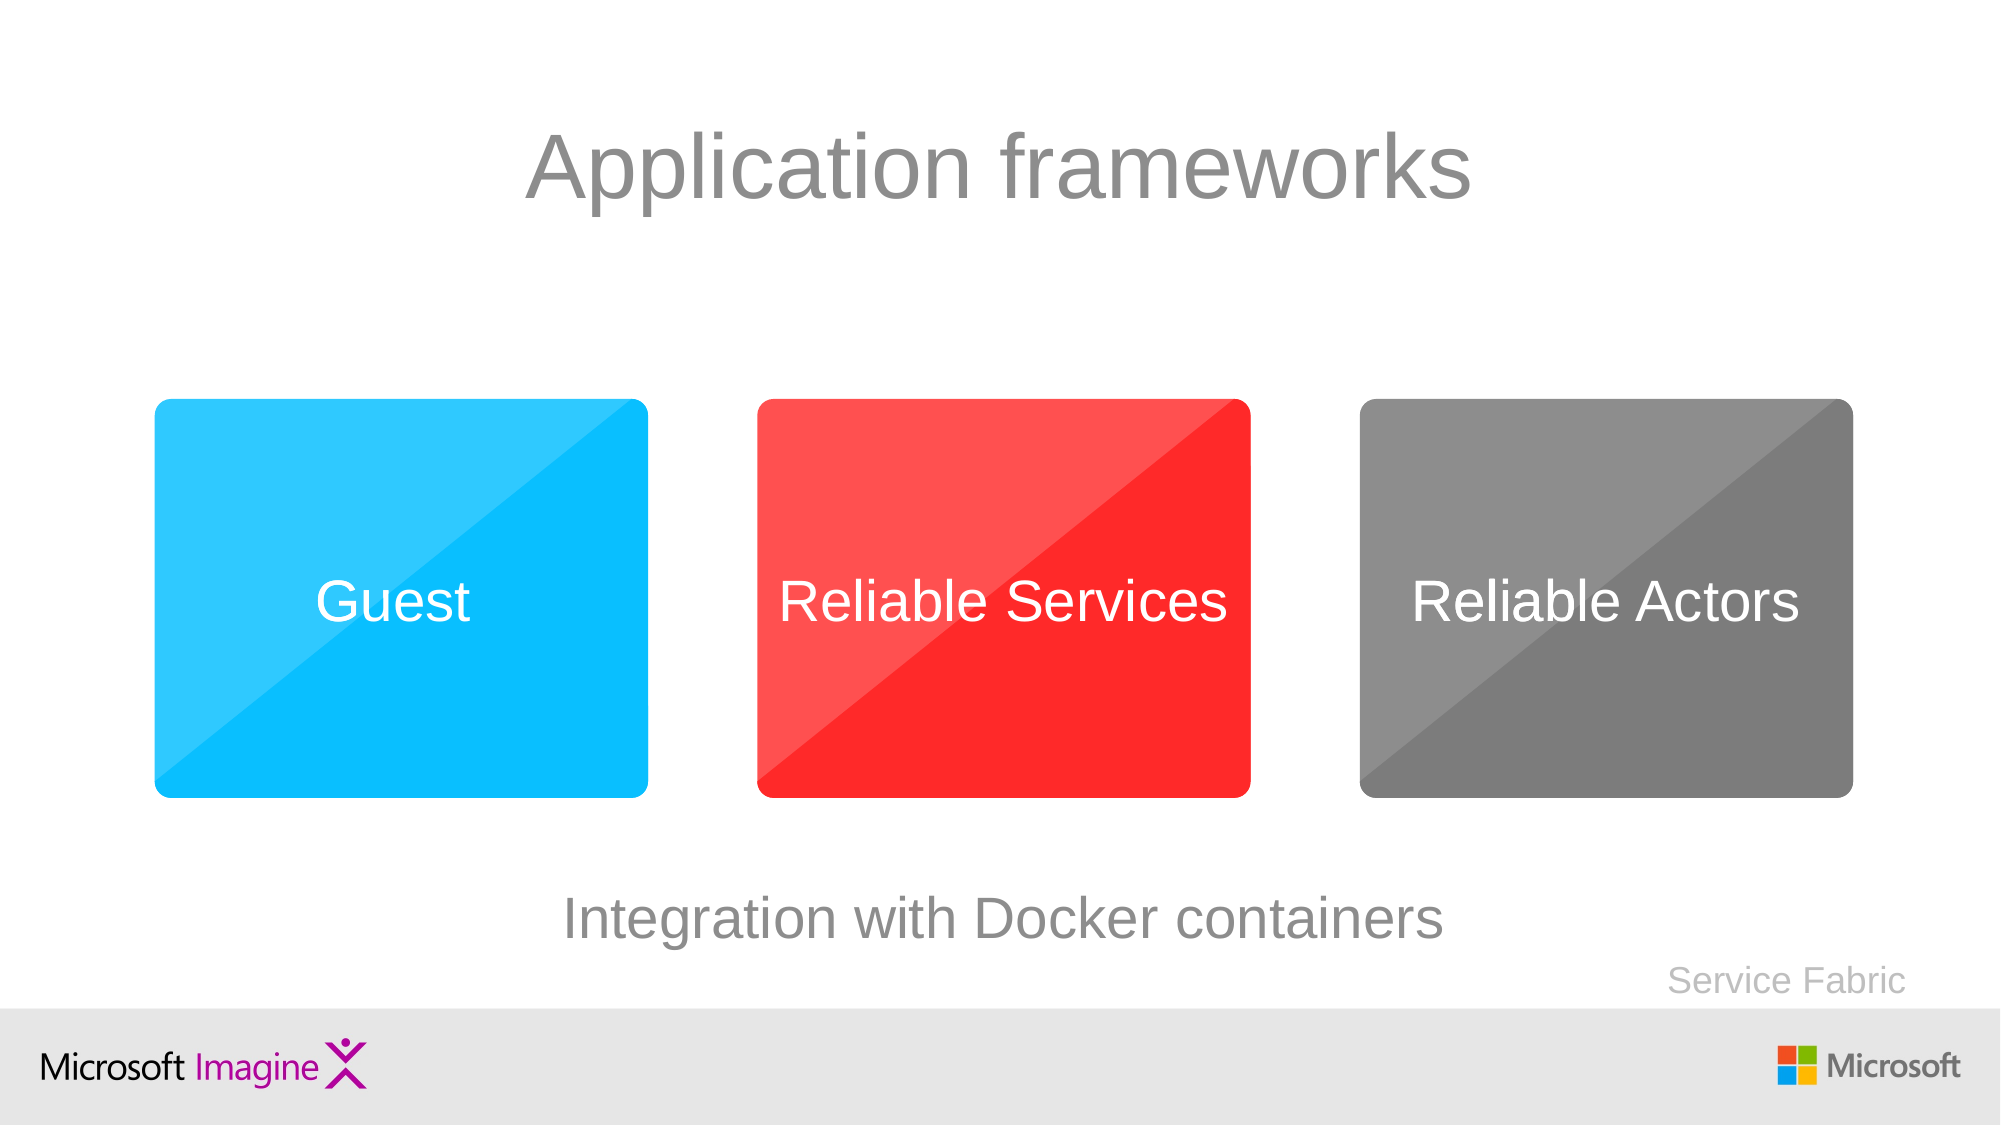

# Application frameworks
Guest
Guest

Reliable Services
Reliable Actors
Reliable Actors
Integration with Docker containers
Service Fabric